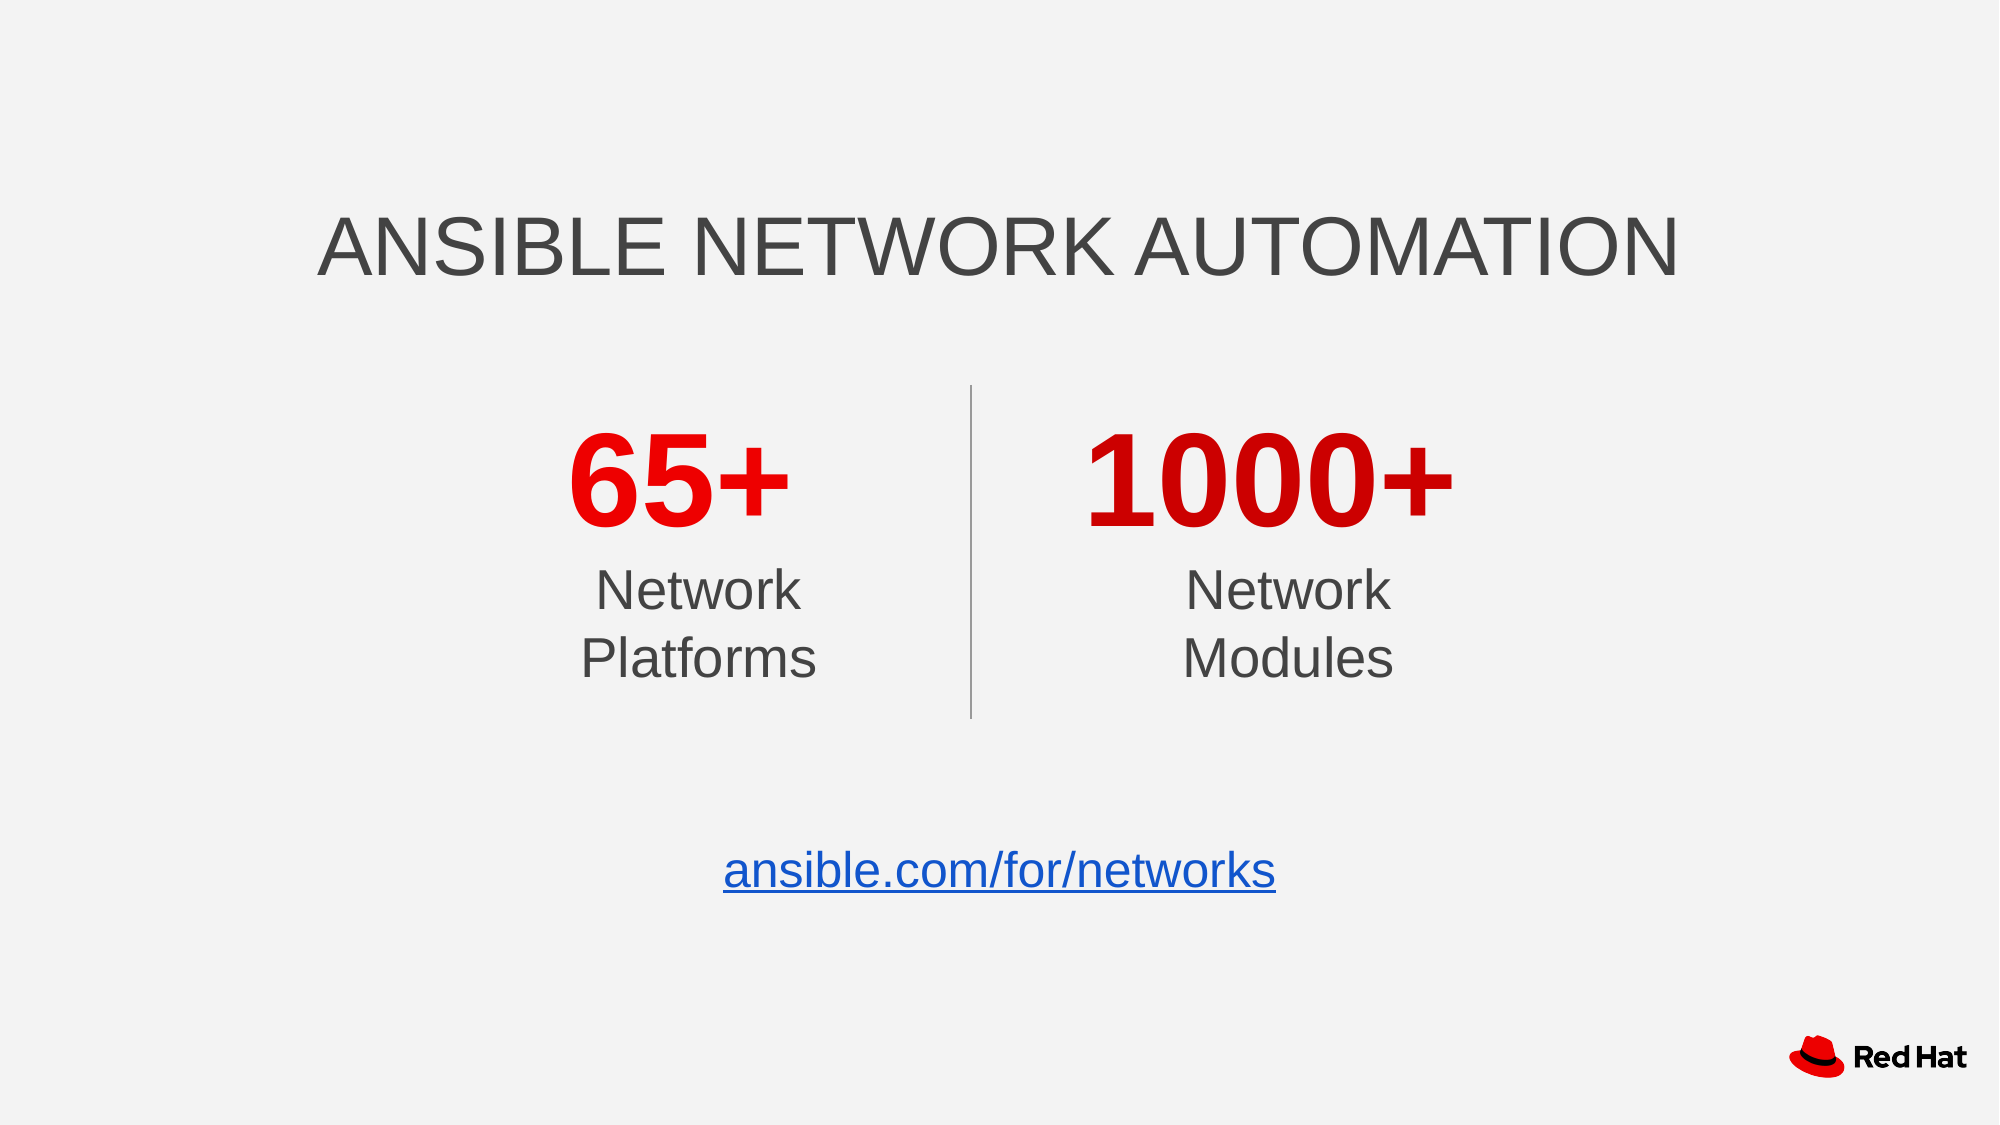

ANSIBLE NETWORK AUTOMATION
65+
Network Platforms
1000+
Network
Modules
ansible.com/for/networks